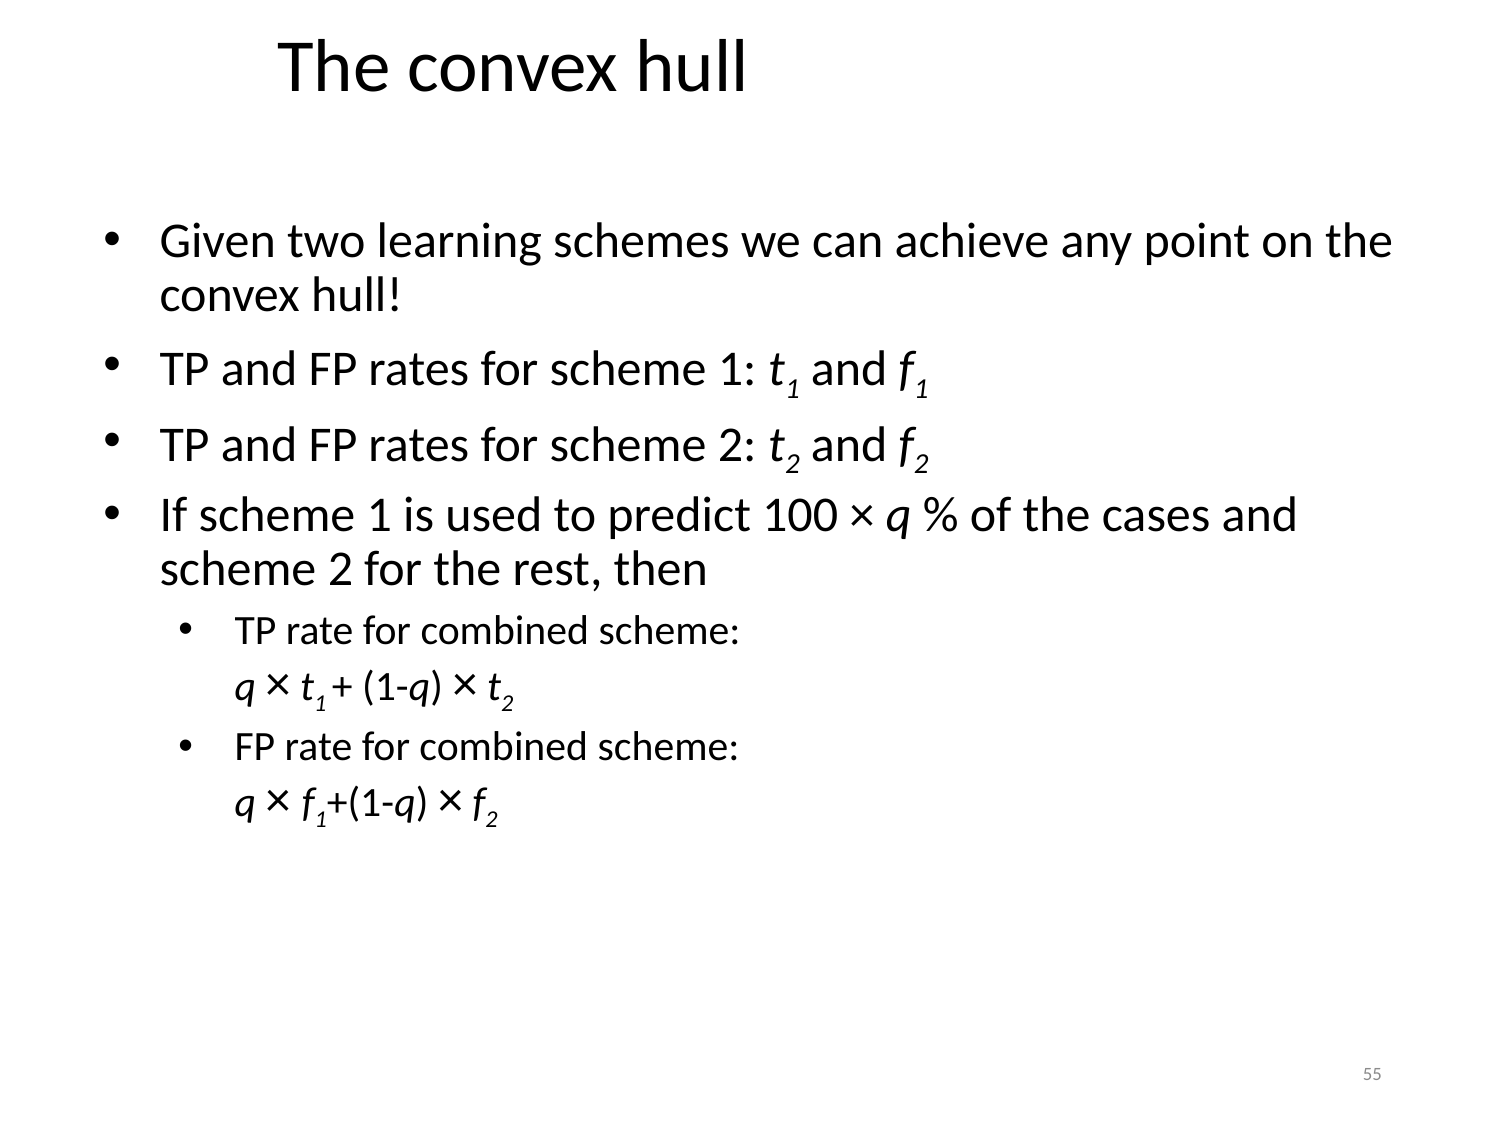

The convex hull
Given two learning schemes we can achieve any point on the convex hull!
TP and FP rates for scheme 1: t1 and f1
TP and FP rates for scheme 2: t2 and f2
If scheme 1 is used to predict 100 × q % of the cases and scheme 2 for the rest, then
TP rate for combined scheme:
q × t1 + (1-q) × t2
FP rate for combined scheme:
q × f1+(1-q) × f2
55